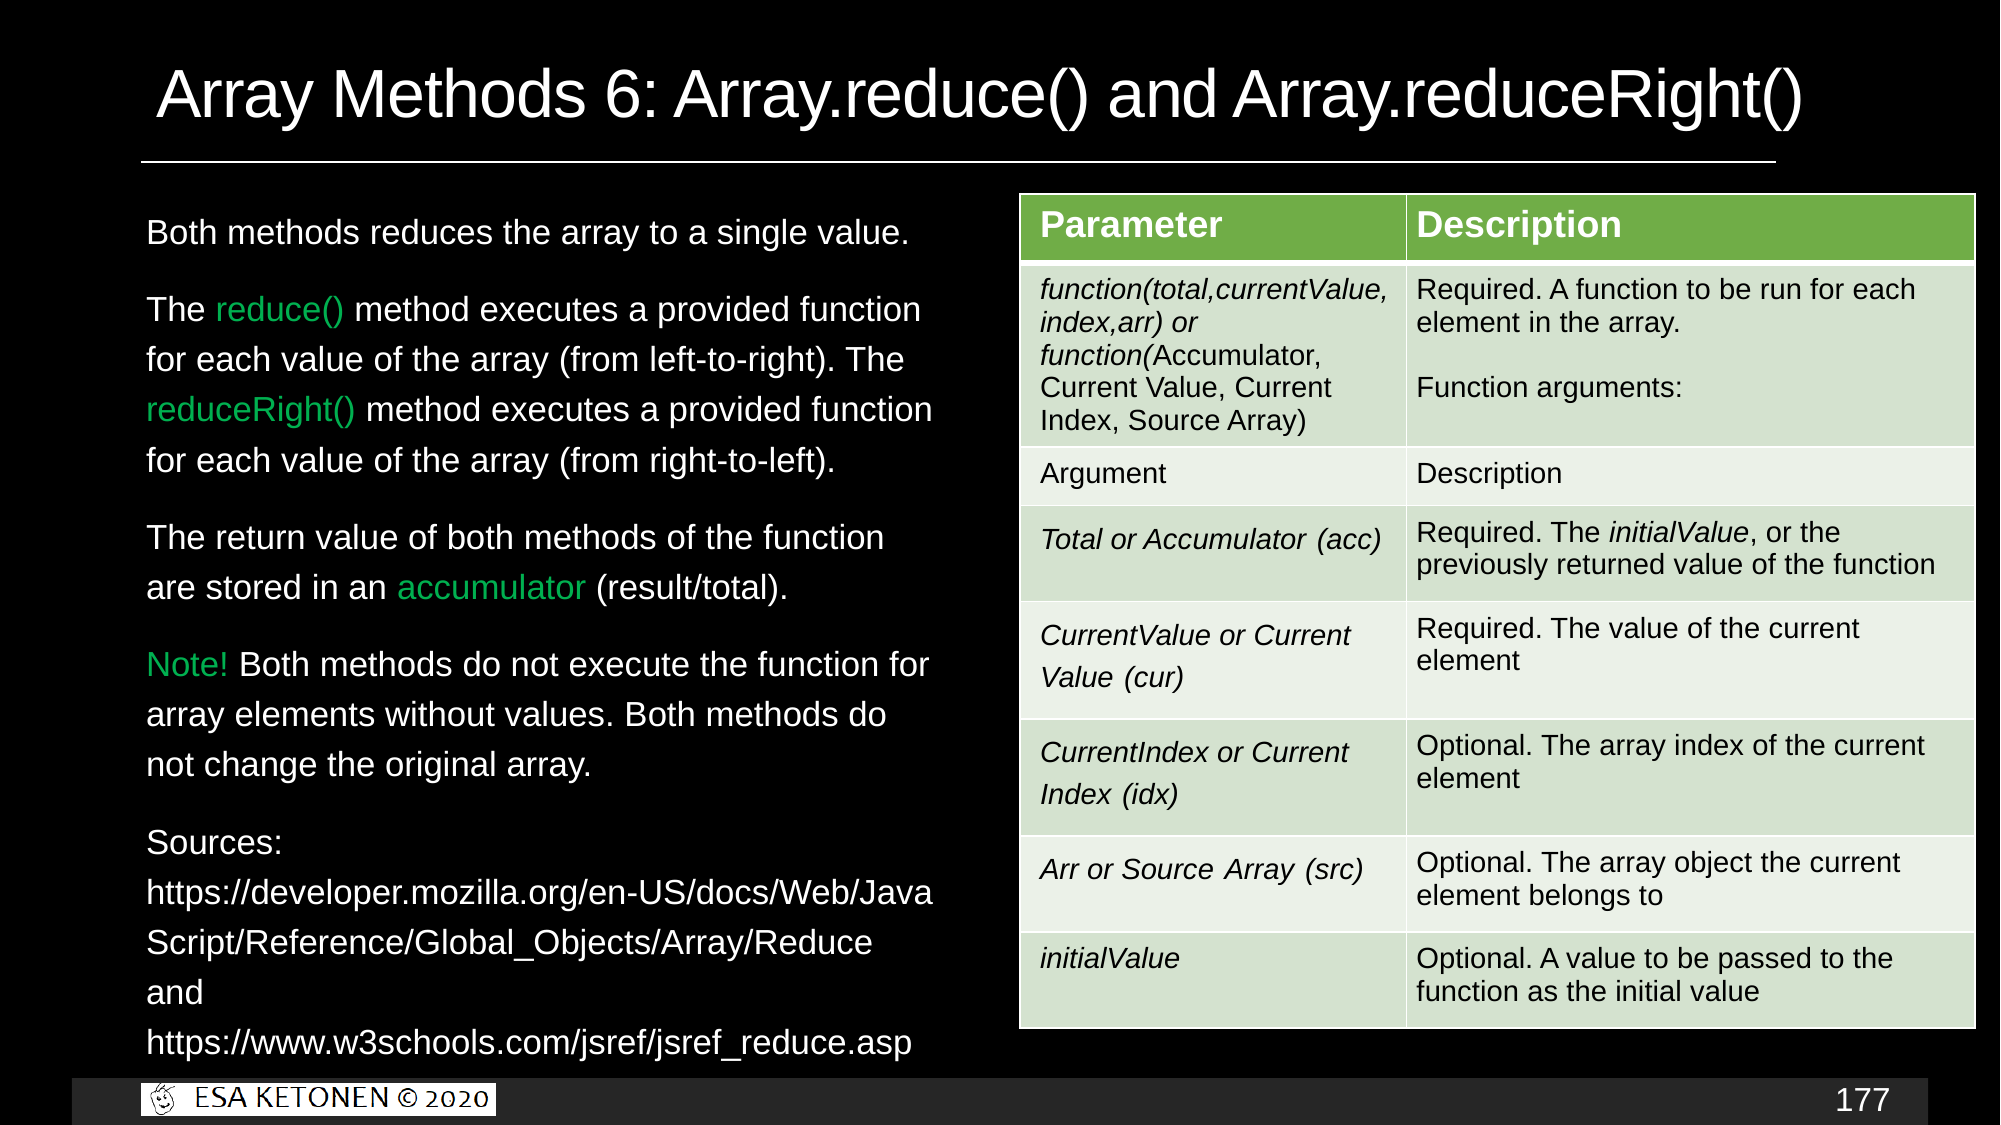

# Array Methods 6: Array.reduce() and Array.reduceRight()
| Parameter | Description |
| --- | --- |
| function(total,currentValue, index,arr) or function(Accumulator, Current Value, Current Index, Source Array) | Required. A function to be run for each element in the array. Function arguments: |
| Argument | Description |
| Total or Accumulator (acc) | Required. The initialValue, or the previously returned value of the function |
| CurrentValue or Current Value (cur) | Required. The value of the current element |
| CurrentIndex or Current Index (idx) | Optional. The array index of the current element |
| Arr or Source Array (src) | Optional. The array object the current element belongs to |
| initialValue | Optional. A value to be passed to the function as the initial value |

Both methods reduces the array to a single value.
The reduce() method executes a provided function for each value of the array (from left-to-right). The reduceRight() method executes a provided function for each value of the array (from right-to-left).
The return value of both methods of the function are stored in an accumulator (result/total).
Note! Both methods do not execute the function for array elements without values. Both methods do not change the original array.
Sources: https://developer.mozilla.org/en-US/docs/Web/JavaScript/Reference/Global_Objects/Array/Reduce and https://www.w3schools.com/jsref/jsref_reduce.asp

177